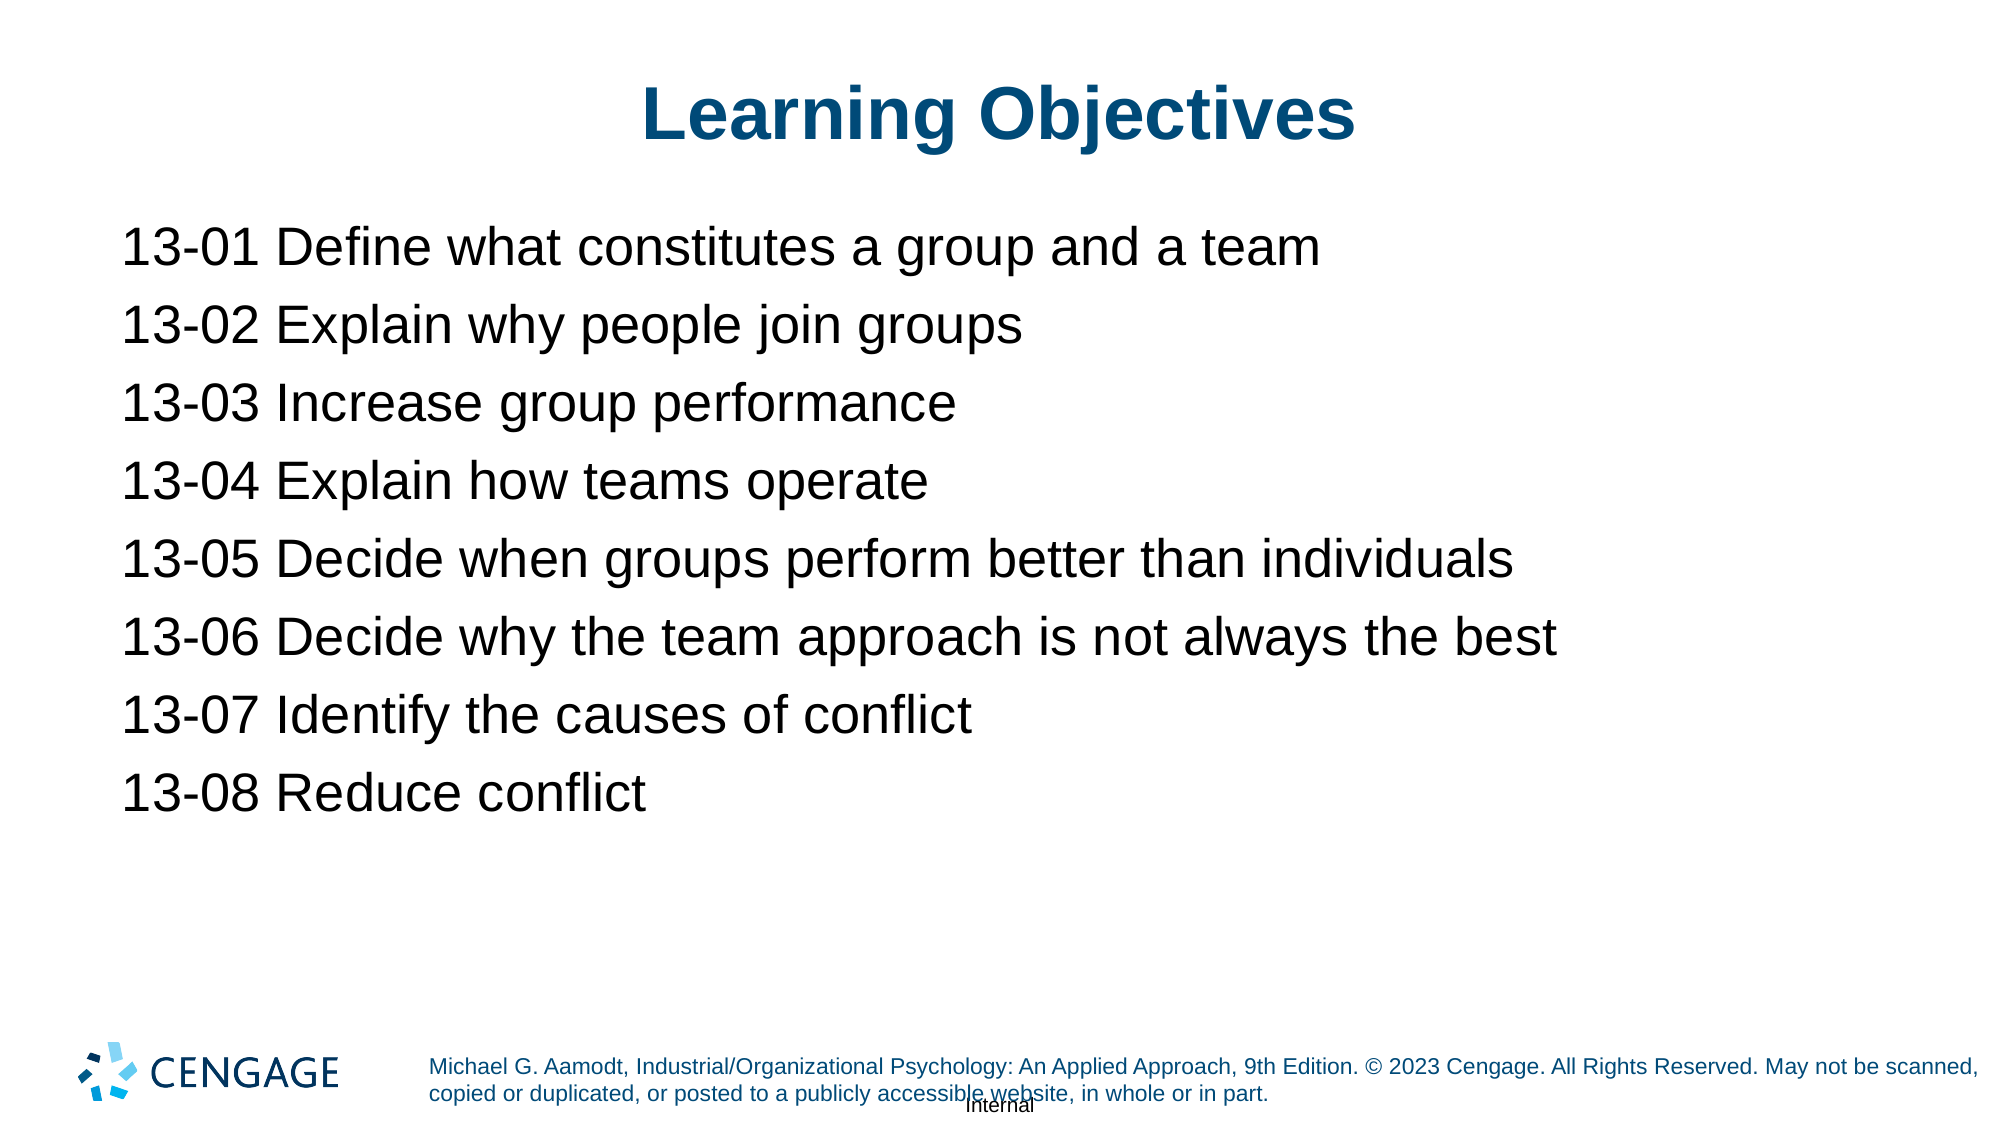

# Learning Objectives
13-01 Define what constitutes a group and a team
13-02 Explain why people join groups
13-03 Increase group performance
13-04 Explain how teams operate
13-05 Decide when groups perform better than individuals
13-06 Decide why the team approach is not always the best
13-07 Identify the causes of conflict
13-08 Reduce conflict